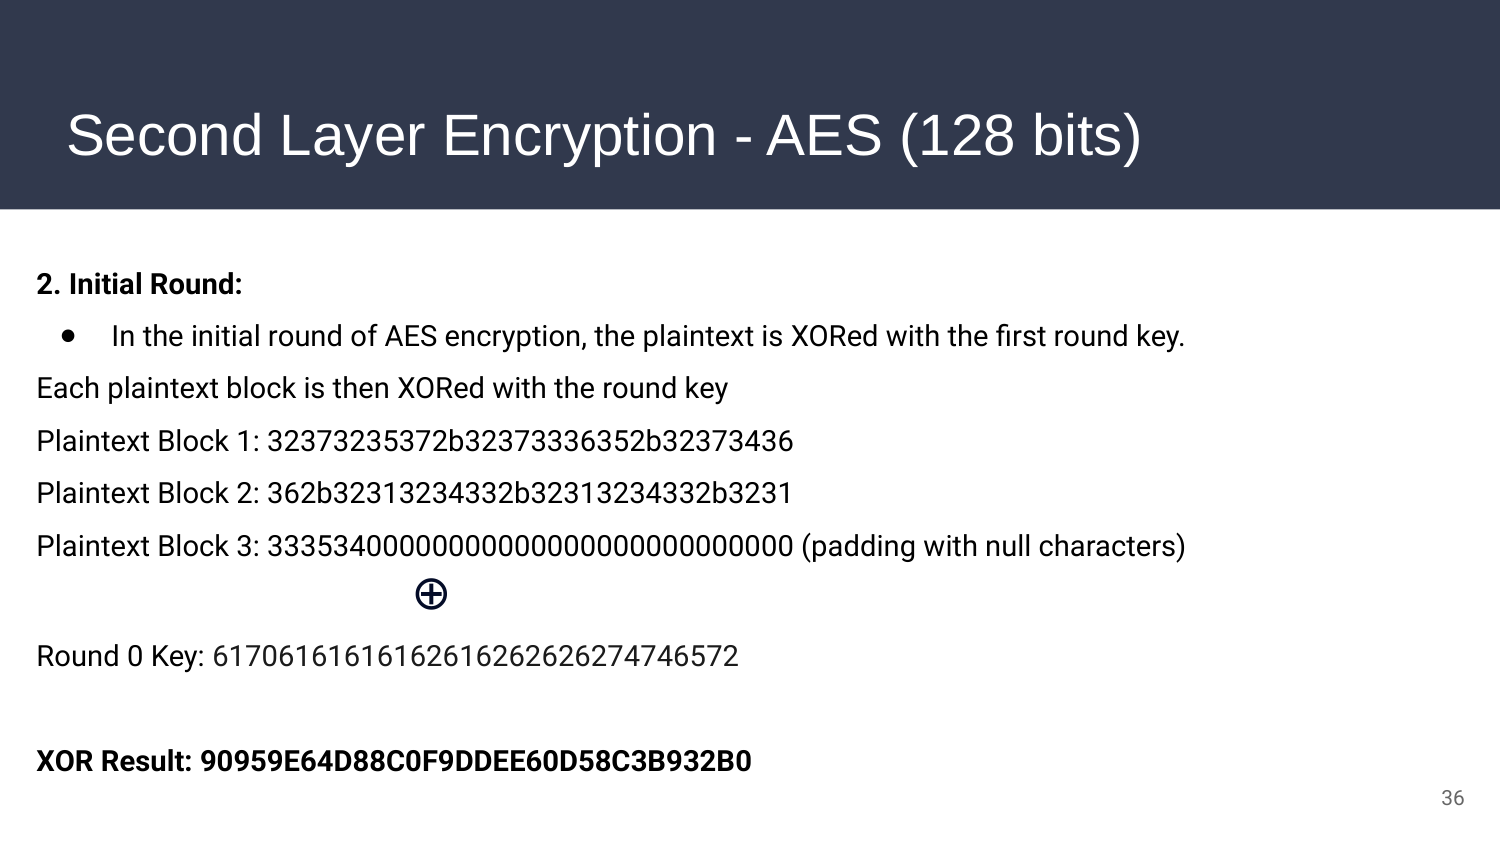

# Second Layer Encryption - AES (128 bits)
2. Initial Round:
In the initial round of AES encryption, the plaintext is XORed with the first round key.
Each plaintext block is then XORed with the round key
Plaintext Block 1: 32373235372b32373336352b32373436
Plaintext Block 2: 362b32313234332b32313234332b3231
Plaintext Block 3: 33353400000000000000000000000000 (padding with null characters)
⊕
Round 0 Key: 61706161616162616262626274746572

XOR Result: 90959E64D88C0F9DDEE60D58C3B932B0
36